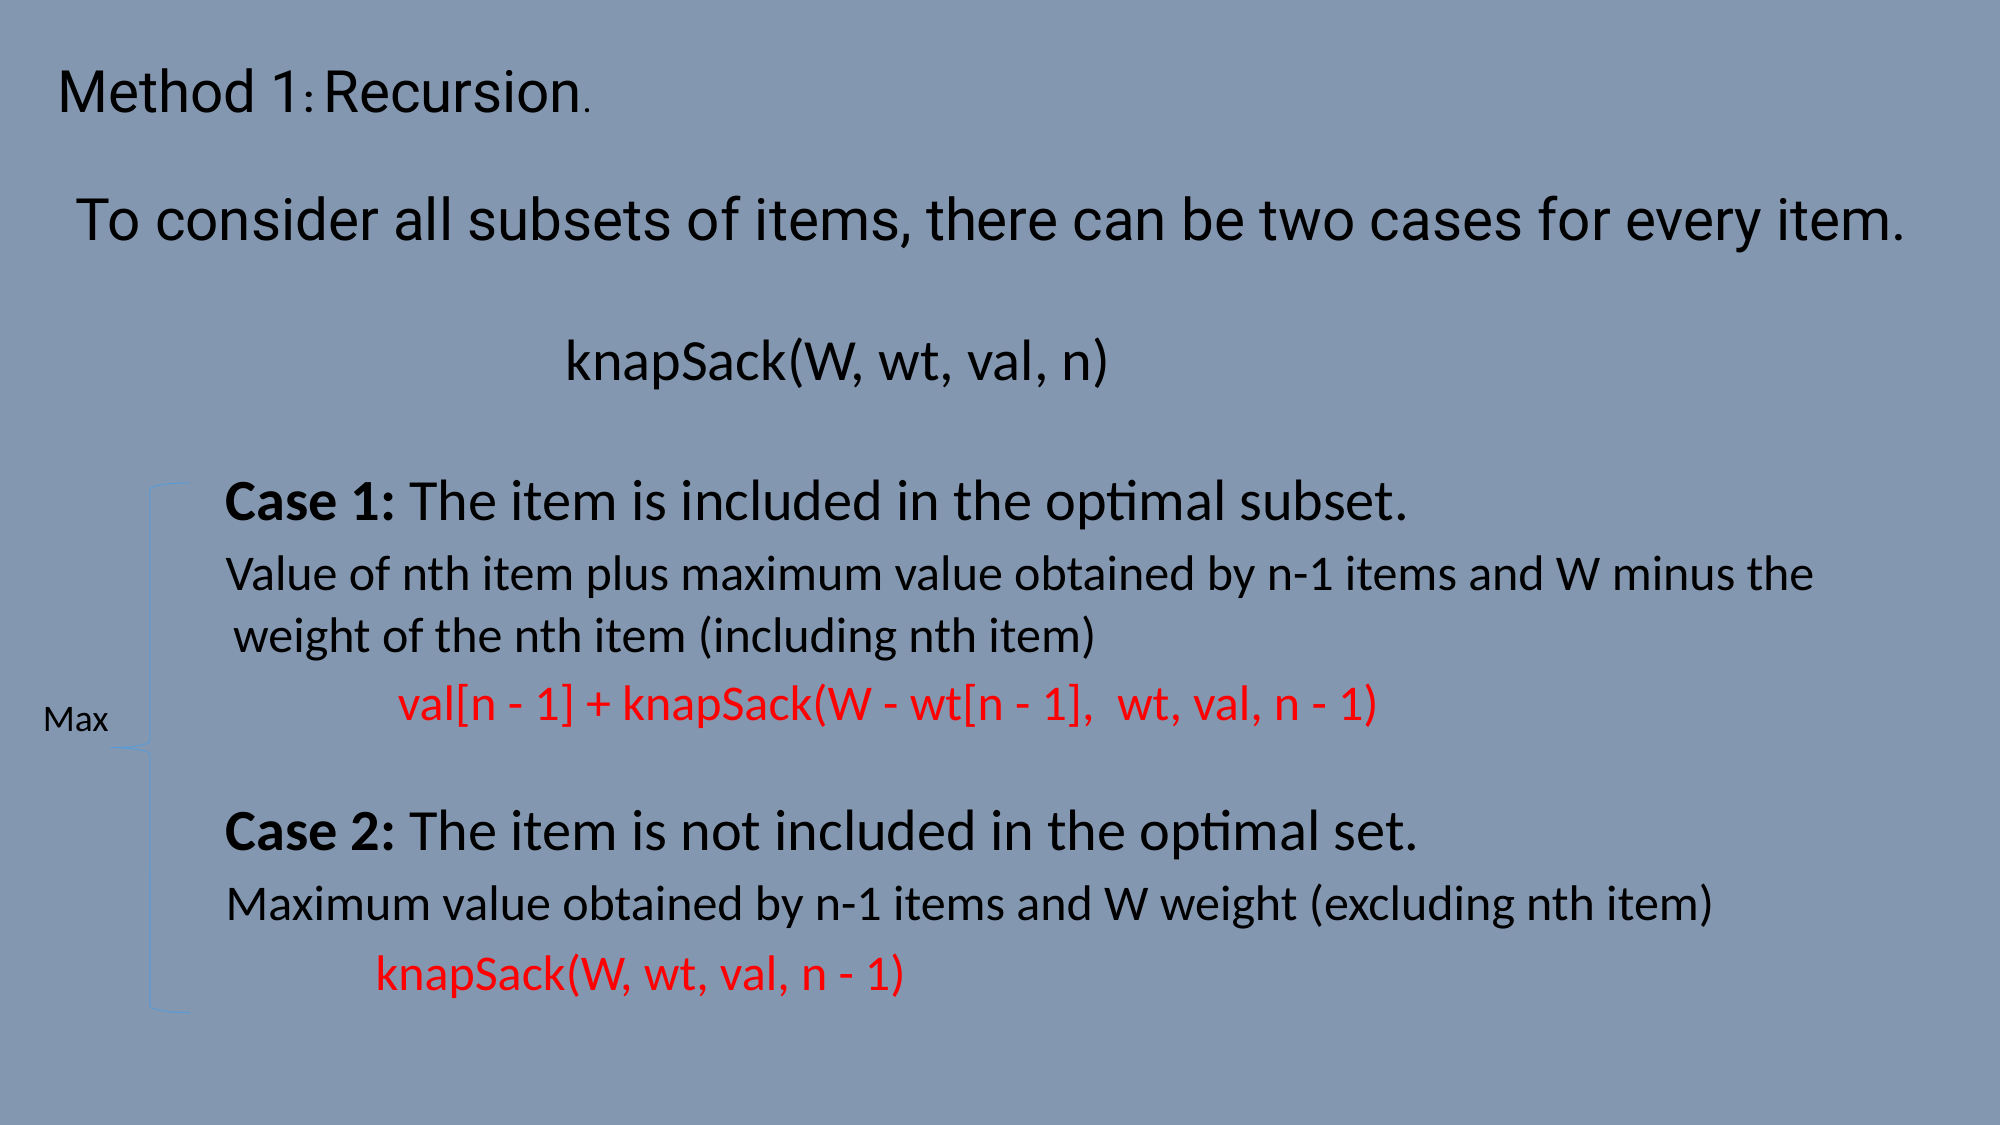

Method 1: Recursion.
To consider all subsets of items, there can be two cases for every item.

                                     knapSack(W, wt, val, n)

	Case 1: The item is included in the optimal subset.
	Value of nth item plus maximum value obtained by n-1 items and W minus the
              weight of the nth item (including nth item)
	             val[n - 1] + knapSack(W - wt[n - 1],  wt, val, n - 1)

	Case 2: The item is not included in the optimal set.
	Maximum value obtained by n-1 items and W weight (excluding nth item)
		knapSack(W, wt, val, n - 1)

Max